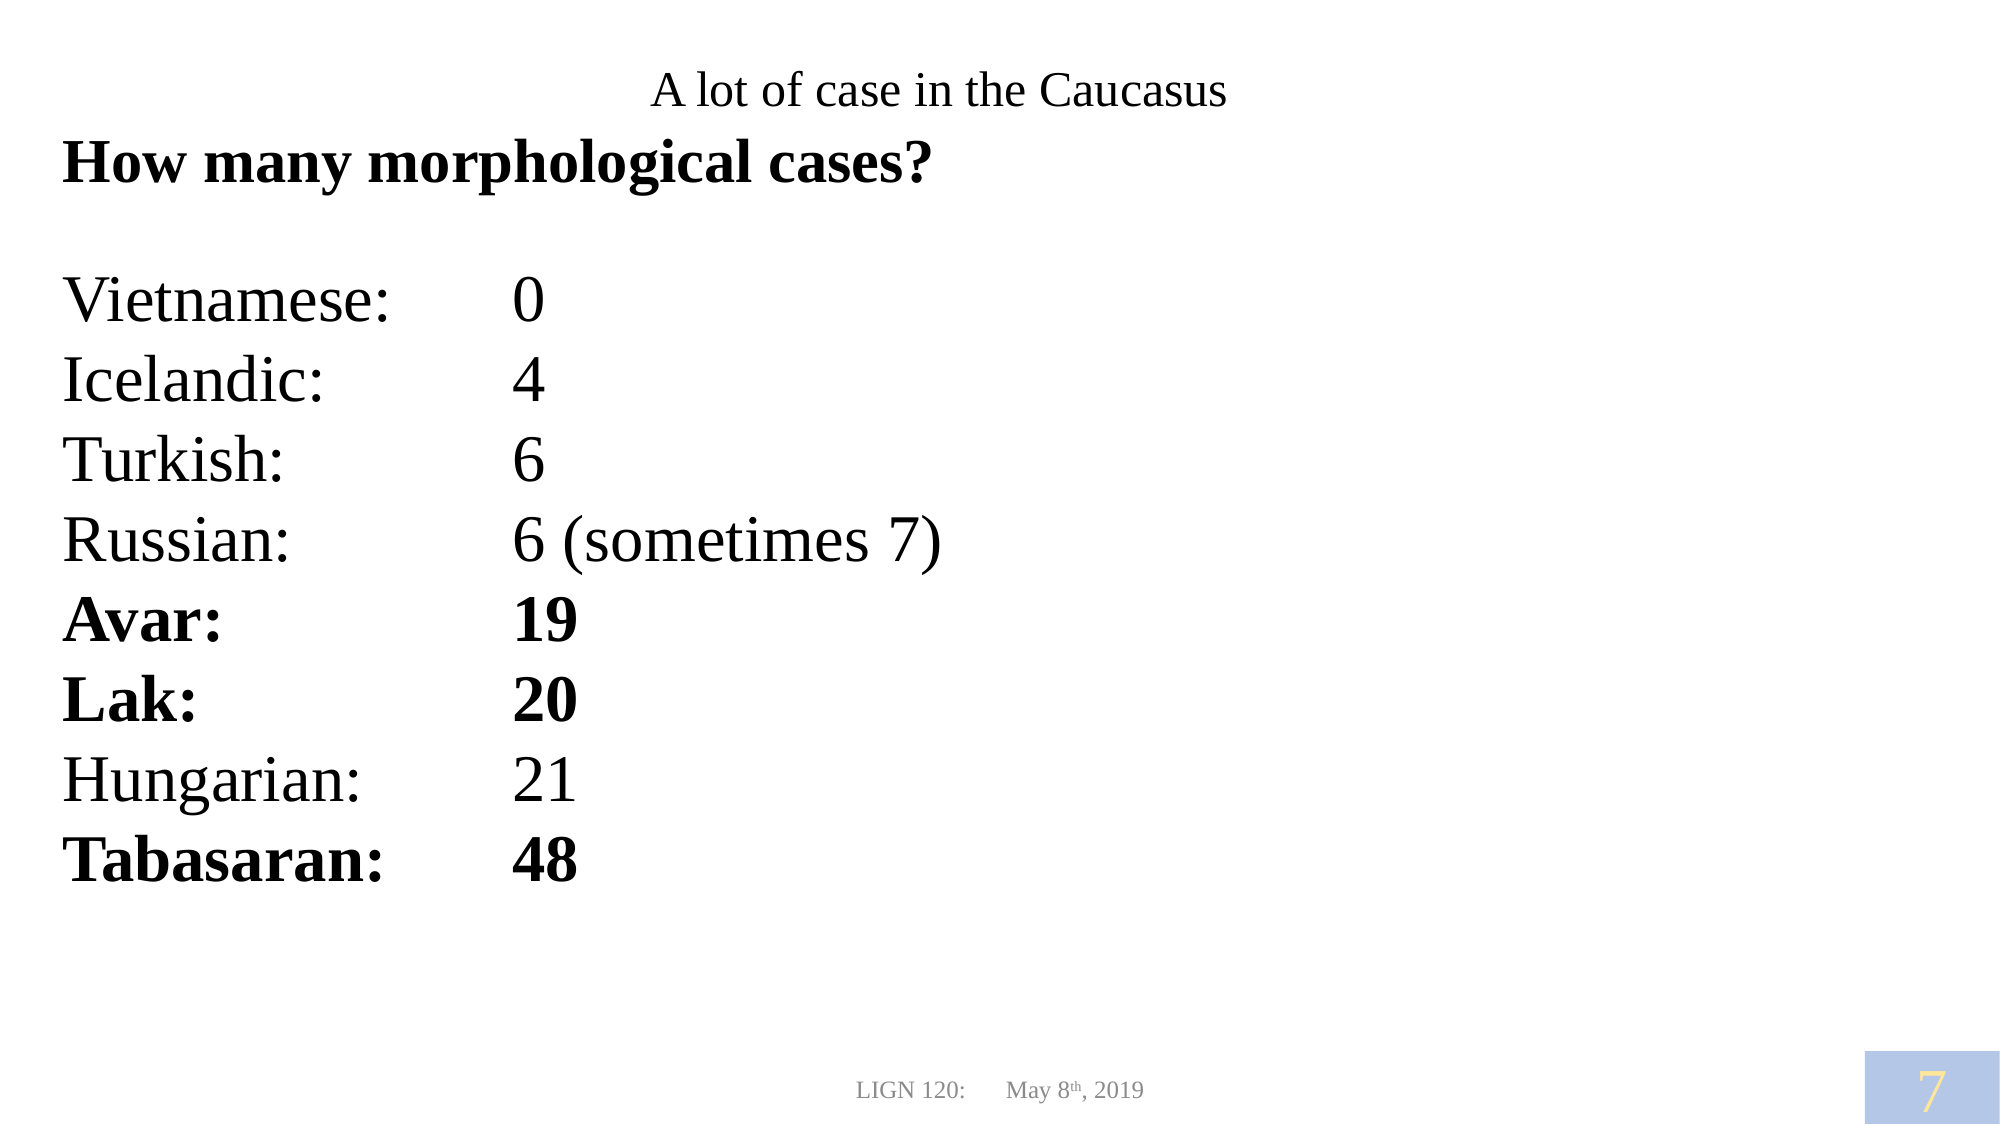

A lot of case in the Caucasus
How many morphological cases?

Vietnamese:	0
Icelandic:		4
Turkish:		6
Russian:		6 (sometimes 7)
Avar:		19
Lak:			20
Hungarian:	21
Tabasaran:	48

7
LIGN 120:	May 8th, 2019